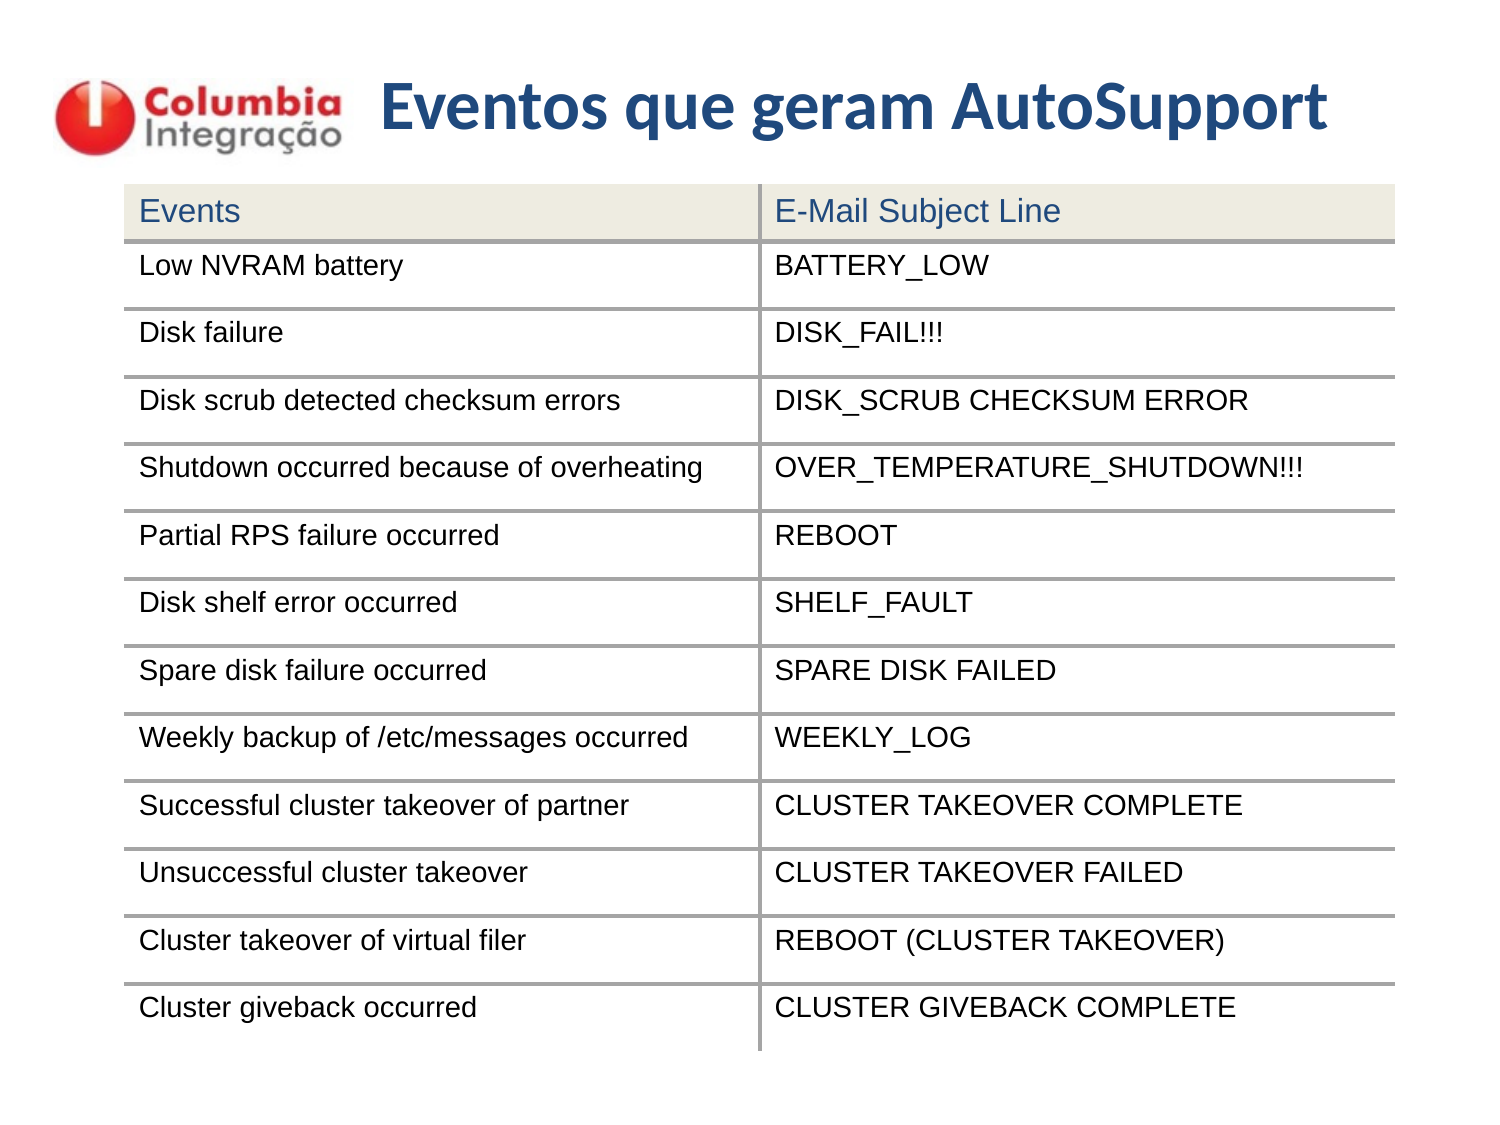

Eventos que geram AutoSupport
| Events | E-Mail Subject Line |
| --- | --- |
| Low NVRAM battery | BATTERY\_LOW |
| Disk failure | DISK\_FAIL!!! |
| Disk scrub detected checksum errors | DISK\_SCRUB CHECKSUM ERROR |
| Shutdown occurred because of overheating | OVER\_TEMPERATURE\_SHUTDOWN!!! |
| Partial RPS failure occurred | REBOOT |
| Disk shelf error occurred | SHELF\_FAULT |
| Spare disk failure occurred | SPARE DISK FAILED |
| Weekly backup of /etc/messages occurred | WEEKLY\_LOG |
| Successful cluster takeover of partner | CLUSTER TAKEOVER COMPLETE |
| Unsuccessful cluster takeover | CLUSTER TAKEOVER FAILED |
| Cluster takeover of virtual filer | REBOOT (CLUSTER TAKEOVER) |
| Cluster giveback occurred | CLUSTER GIVEBACK COMPLETE |